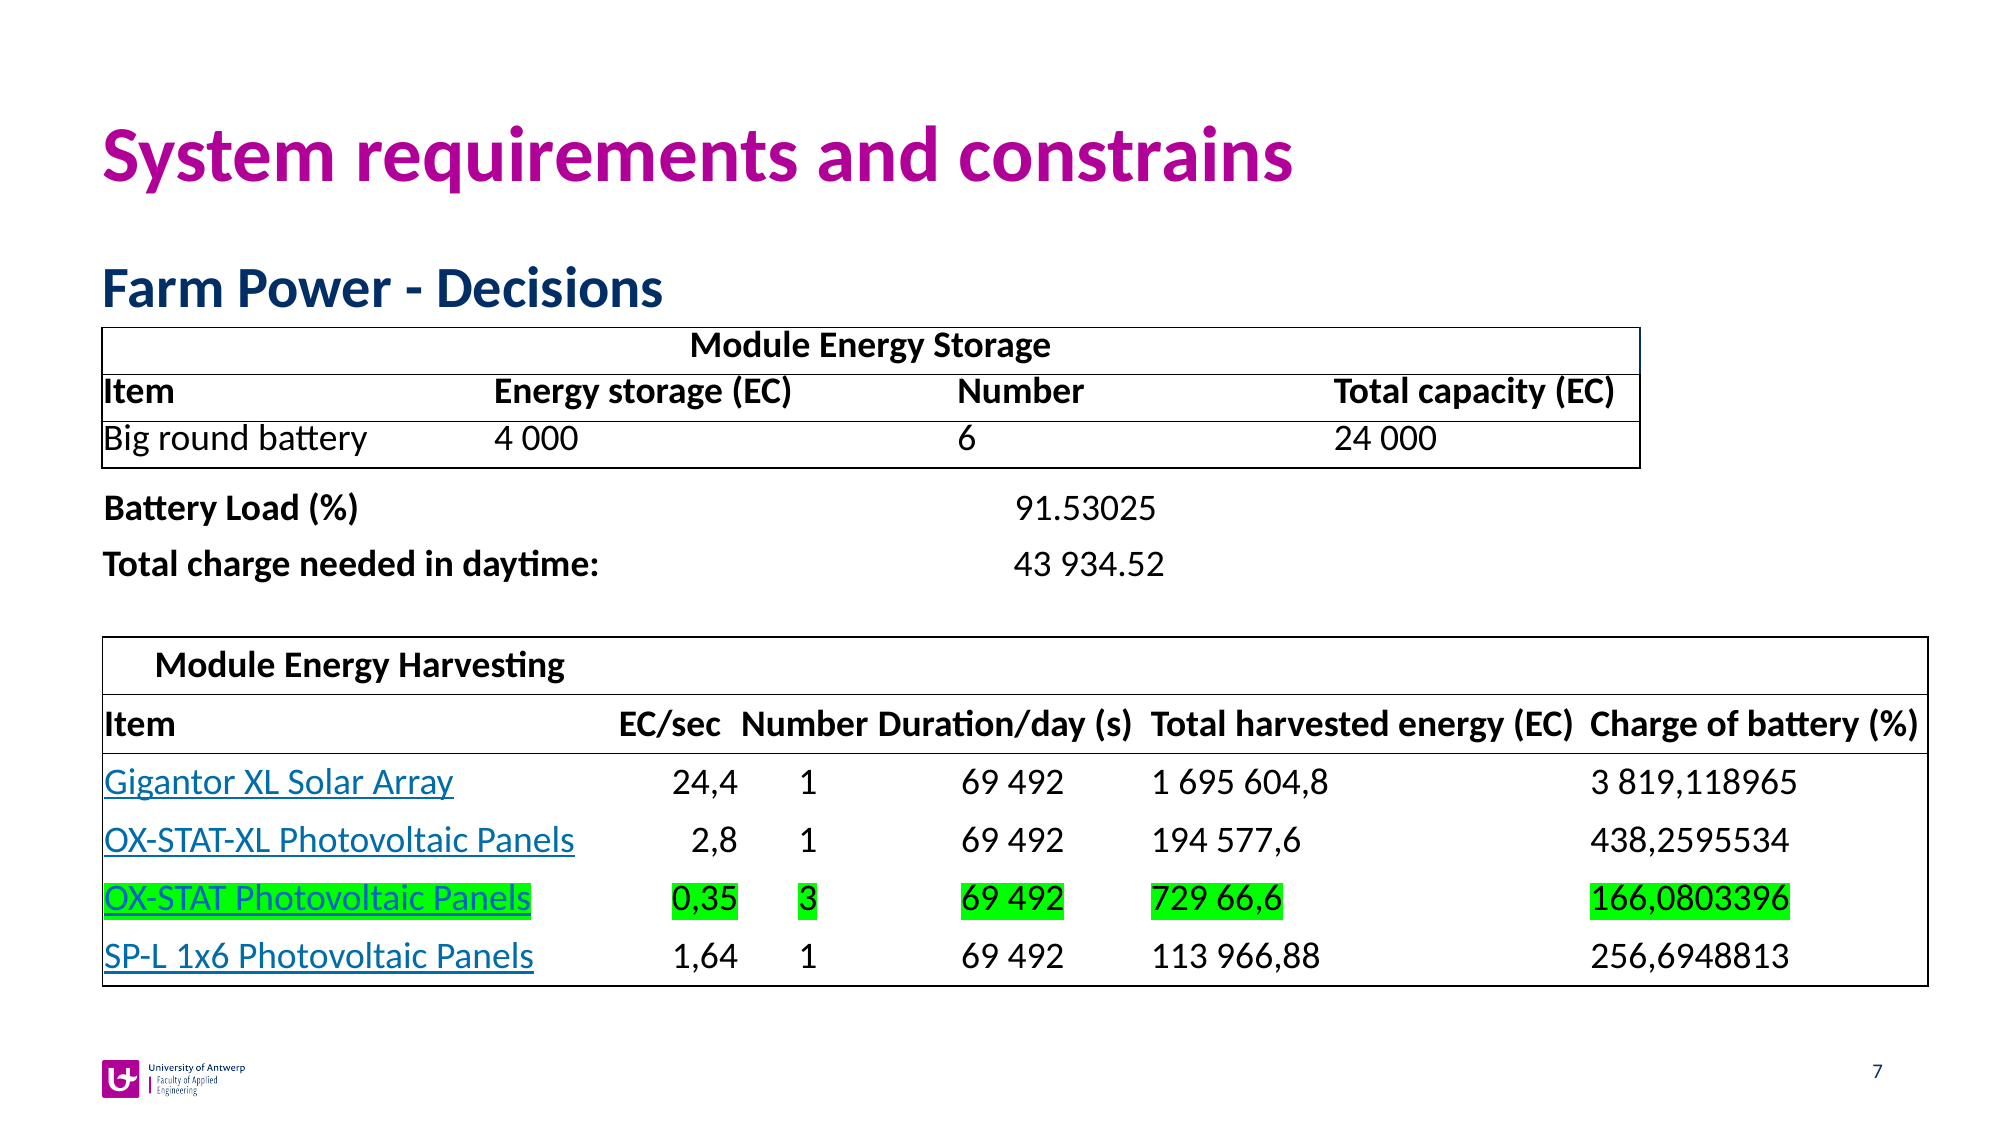

# System requirements and constrains
Farm Power - Decisions
| Module Energy Storage |  |  |  |  |
| --- | --- | --- | --- | --- |
| Item | Energy storage (EC) | Number |  | Total capacity (EC) |
| Big round battery | 4 000 | 6 |  | 24 000 |
| Battery Load (%) | 91.53025 |
| --- | --- |
| Total charge needed in daytime: | 43 934.52 |
| --- | --- |
| Module Energy Harvesting |  |  |  |  |  |
| --- | --- | --- | --- | --- | --- |
| Item | EC/sec | Number | Duration/day (s) | Total harvested energy (EC) | Charge of battery (%) |
| Gigantor XL Solar Array | 24,4 | 1 | 69 492 | 1 695 604,8 | 3 819,118965 |
| OX-STAT-XL Photovoltaic Panels | 2,8 | 1 | 69 492 | 194 577,6 | 438,2595534 |
| OX-STAT Photovoltaic Panels | 0,35 | 3 | 69 492 | 729 66,6 | 166,0803396 |
| SP-L 1x6 Photovoltaic Panels | 1,64 | 1 | 69 492 | 113 966,88 | 256,6948813 |
7